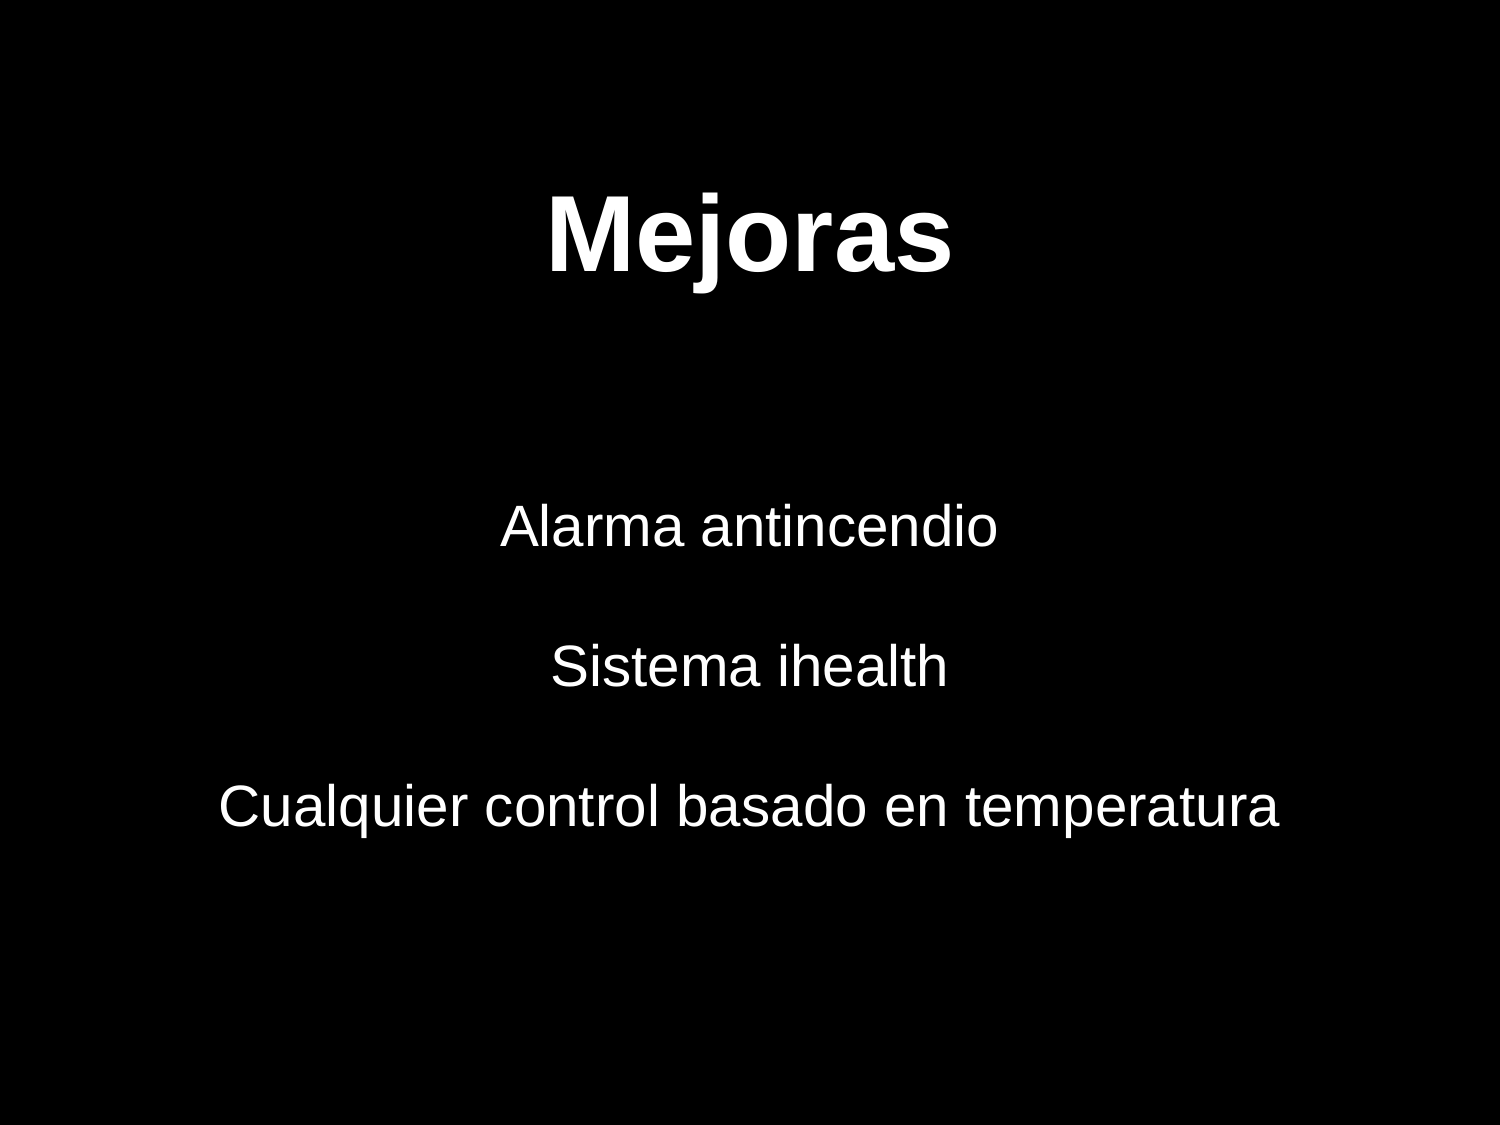

# Mejoras
Alarma antincendio

Sistema ihealth

Cualquier control basado en temperatura